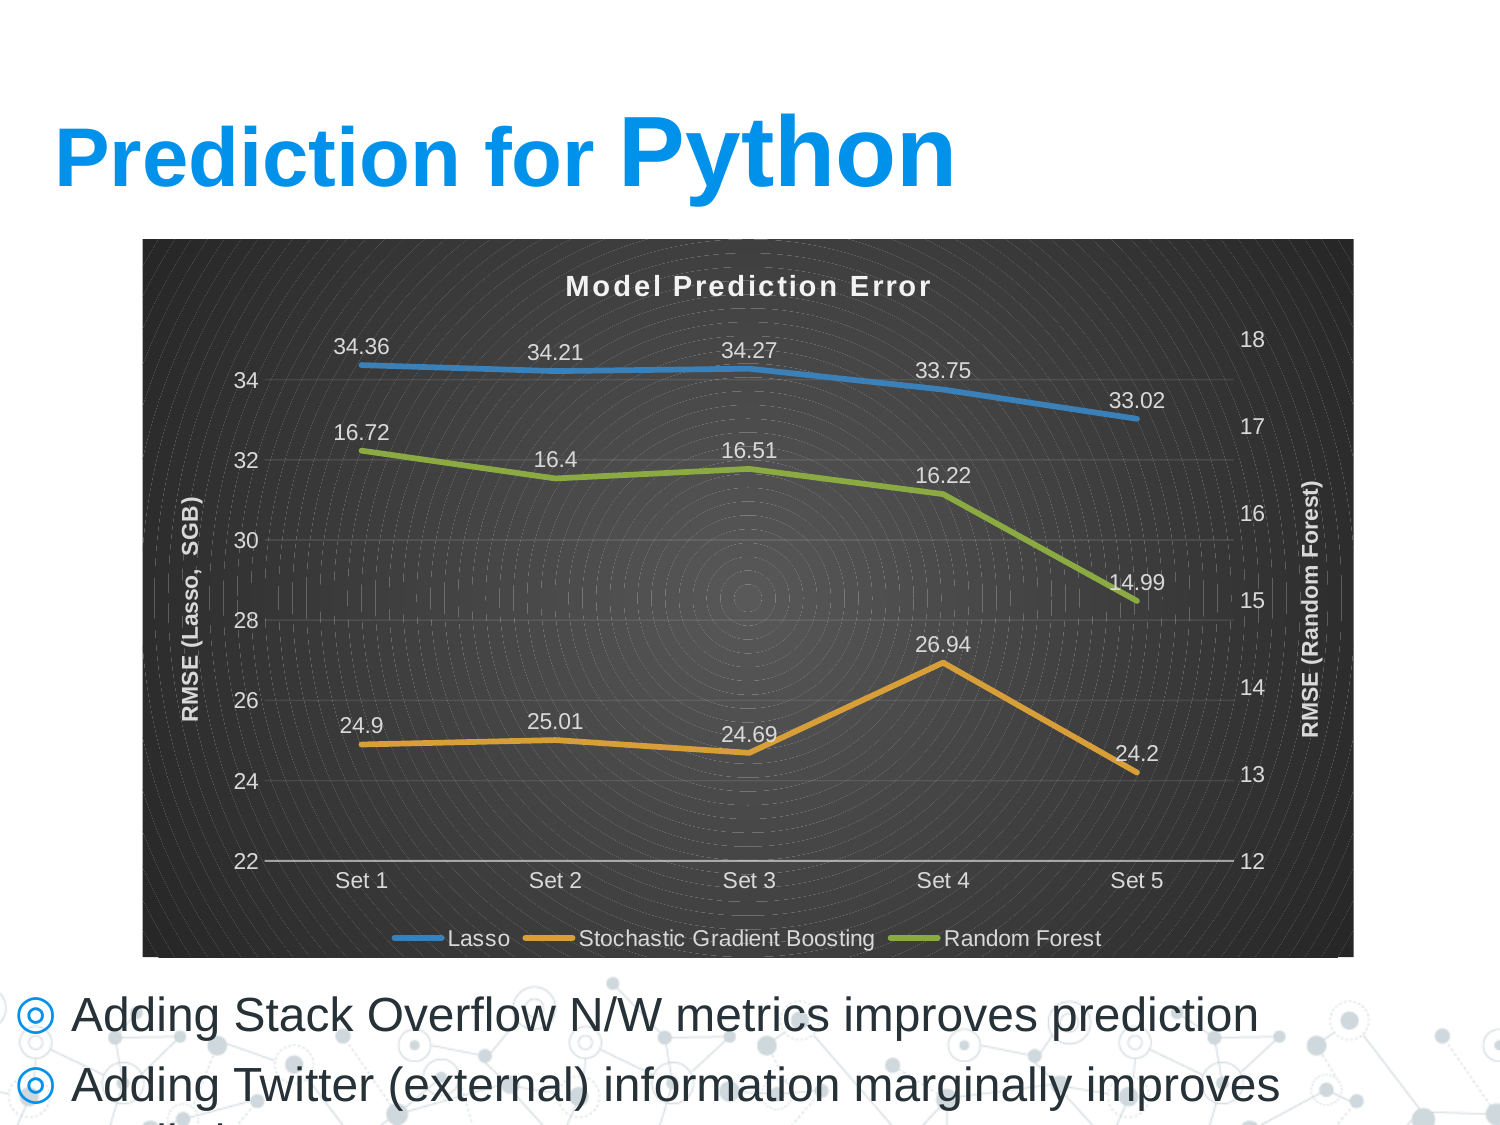

# Prediction for Python

### Chart: Model Prediction Error

| Category | Lasso | Stochastic Gradient Boosting | Random Forest |
|---|---|---|---|
| Set 1 | 34.36 | 24.9 | 16.72 |
| Set 2 | 34.21 | 25.01 | 16.4 |
| Set 3 | 34.27 | 24.69 | 16.51 |
| Set 4 | 33.75 | 26.94 | 16.22 |
| Set 5 | 33.02 | 24.2 | 14.99 |
Adding Stack Overflow N/W metrics improves prediction
Adding Twitter (external) information marginally improves prediction